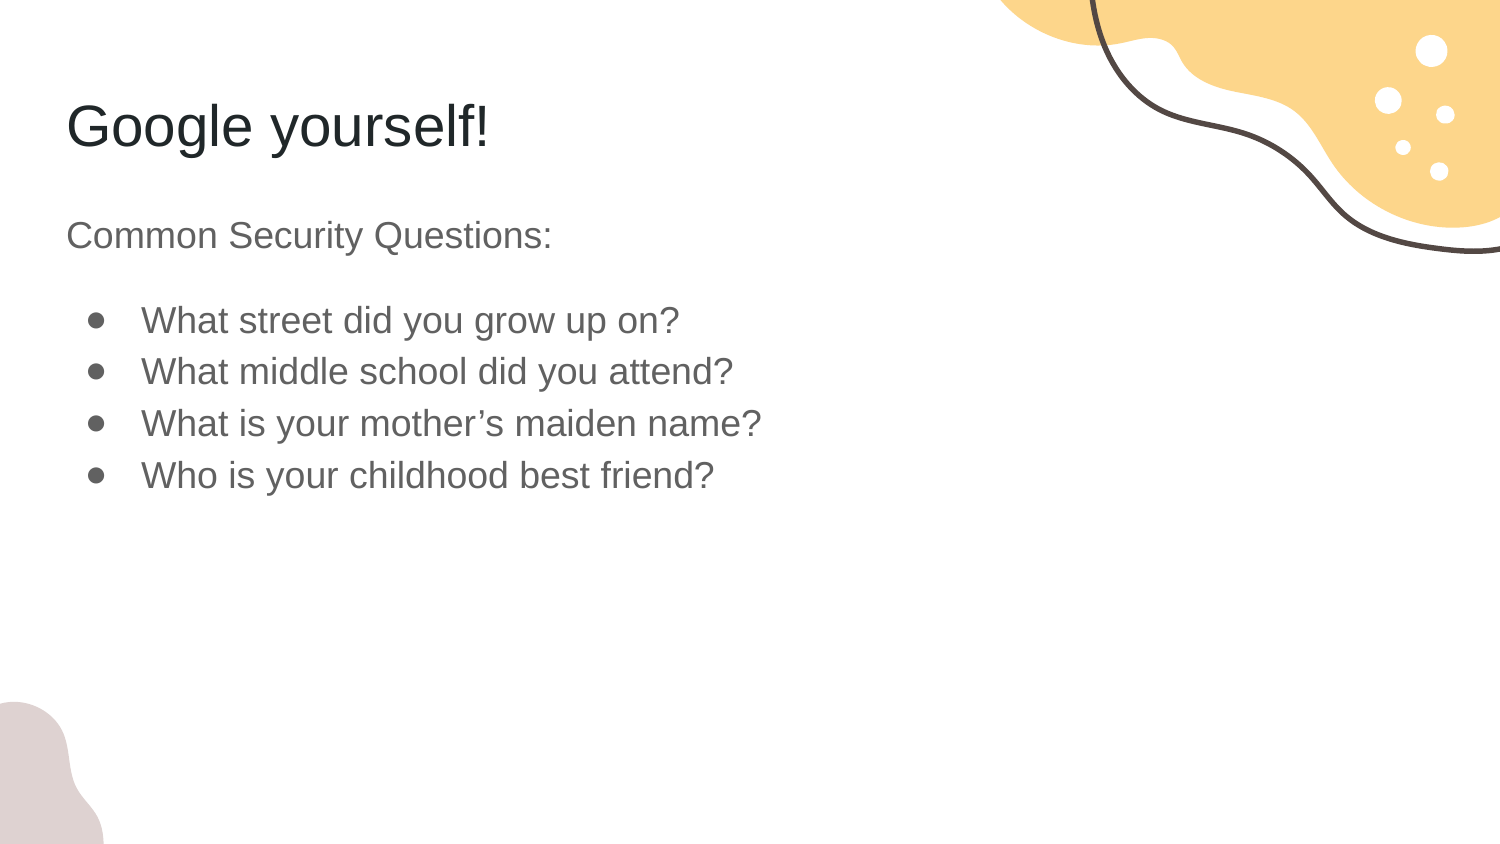

Google yourself!
Common Security Questions:
What street did you grow up on?
What middle school did you attend?
What is your mother’s maiden name?
Who is your childhood best friend?